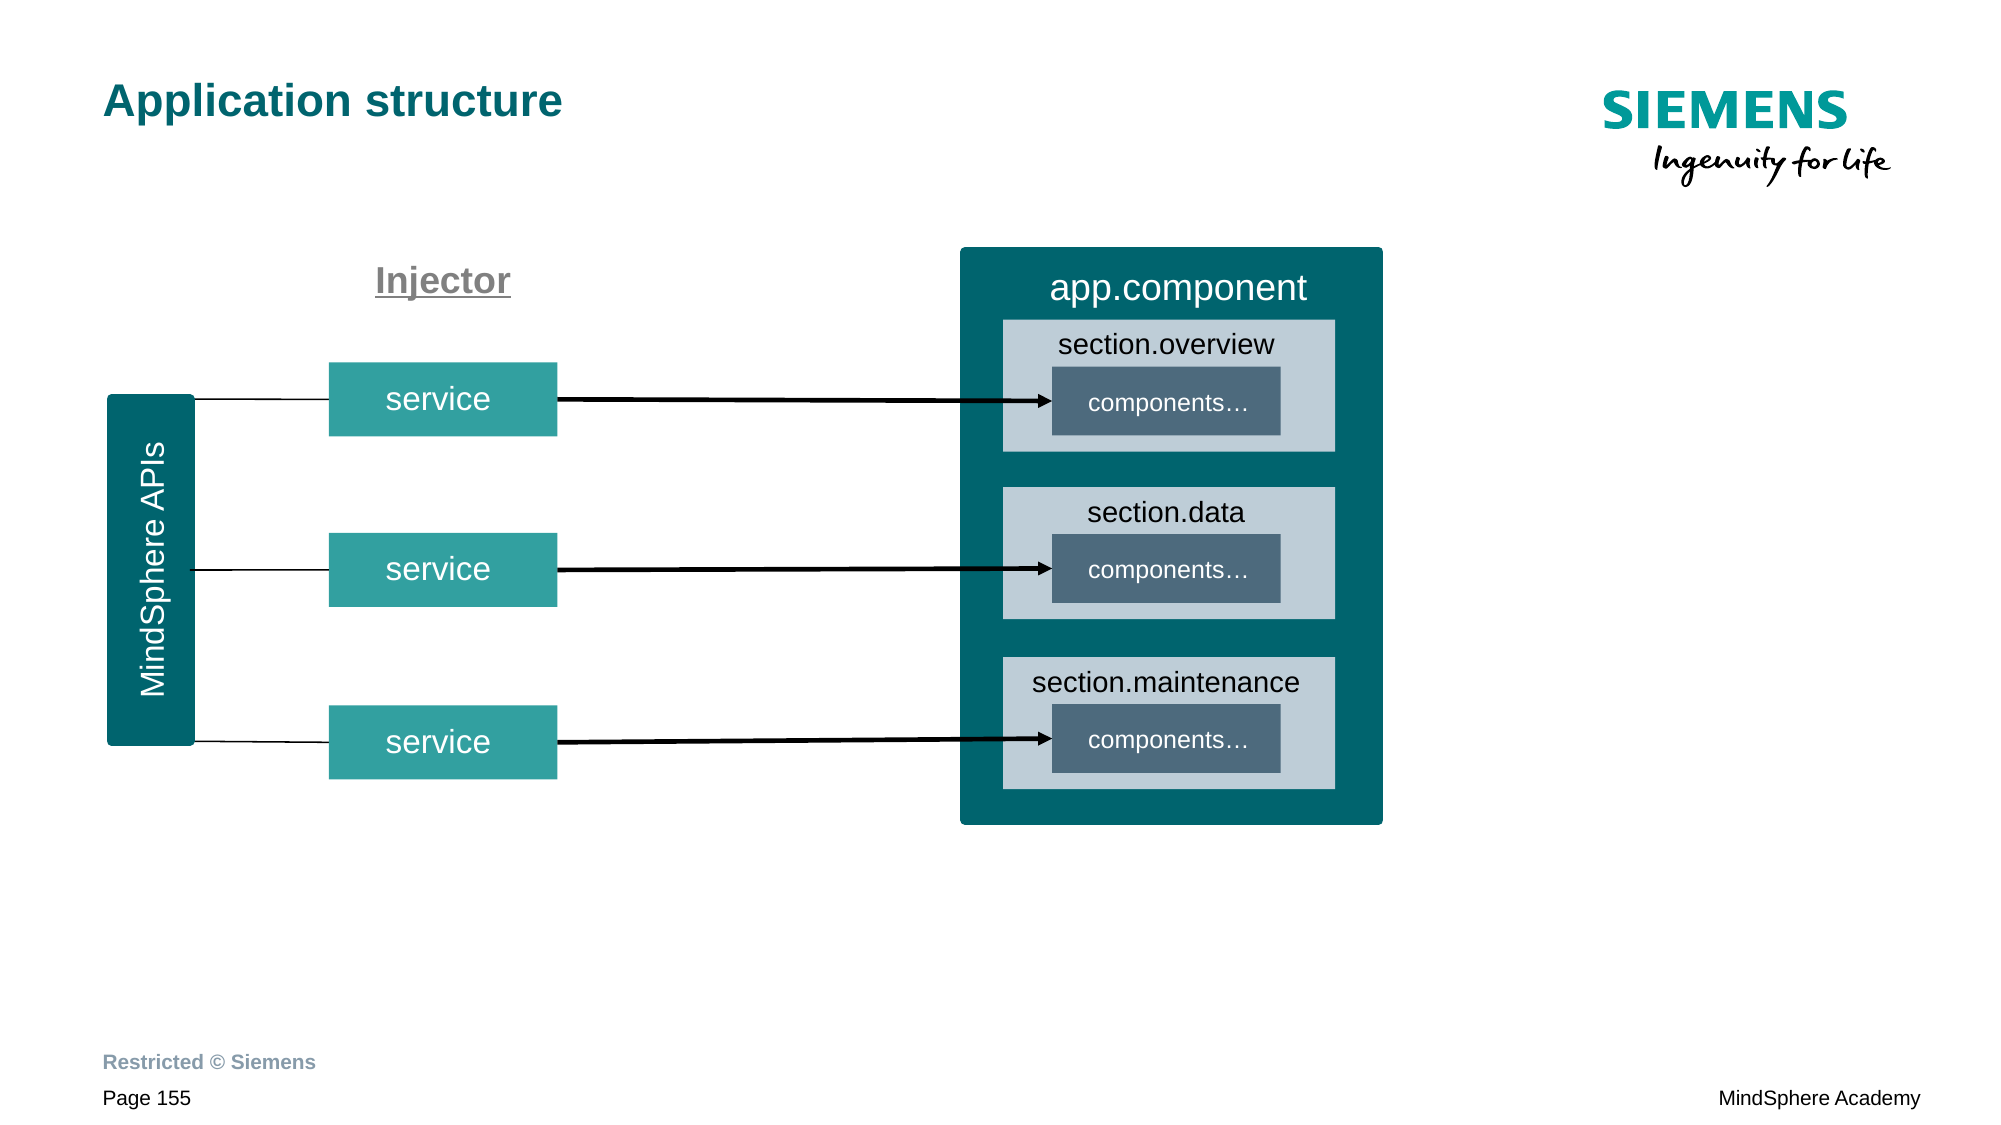

# Application structure
Injector
app.component

section.overview

components…

service

MindSphere APIs

section.data

components…

service

section.maintenance

components…

service